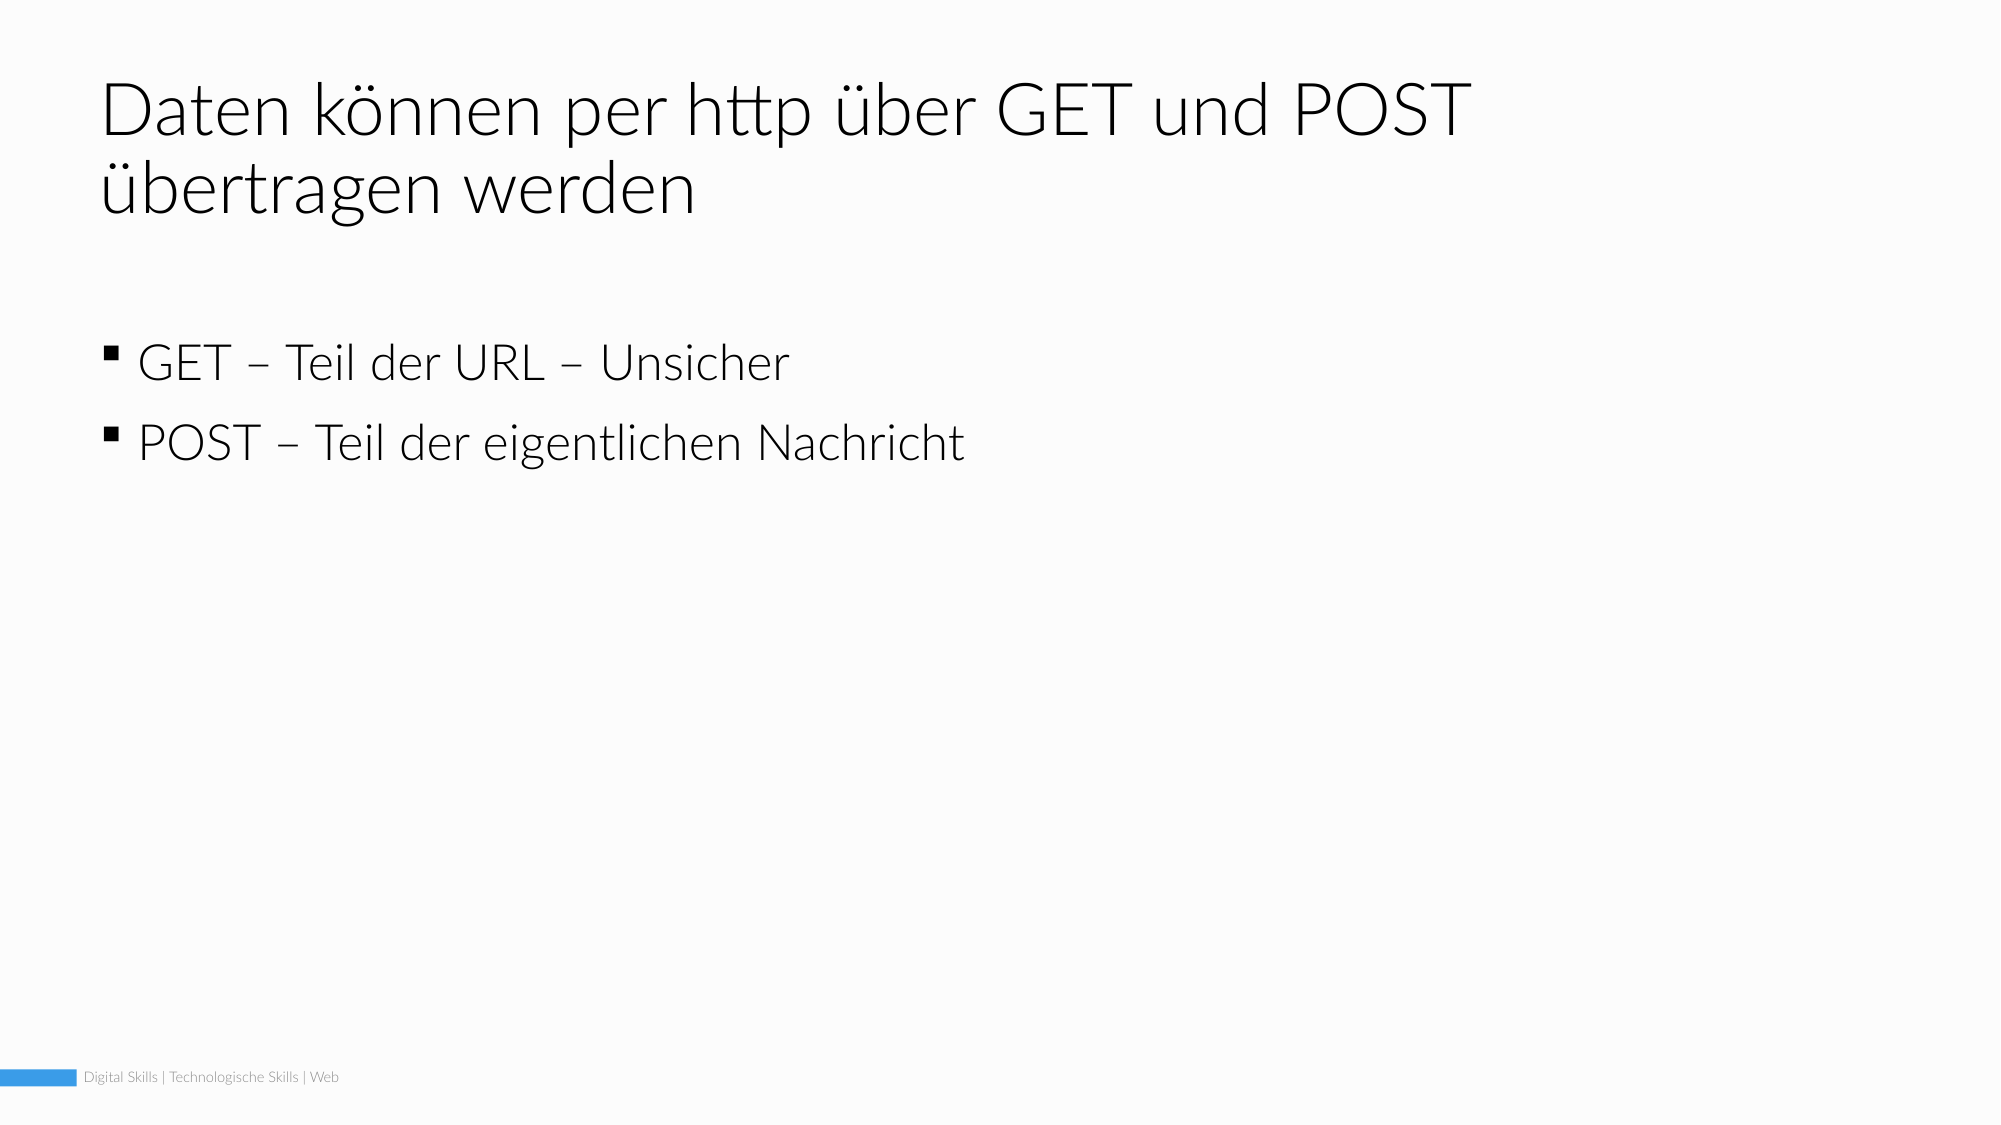

# Daten können per http über GET und POST übertragen werden
GET – Teil der URL – Unsicher
POST – Teil der eigentlichen Nachricht